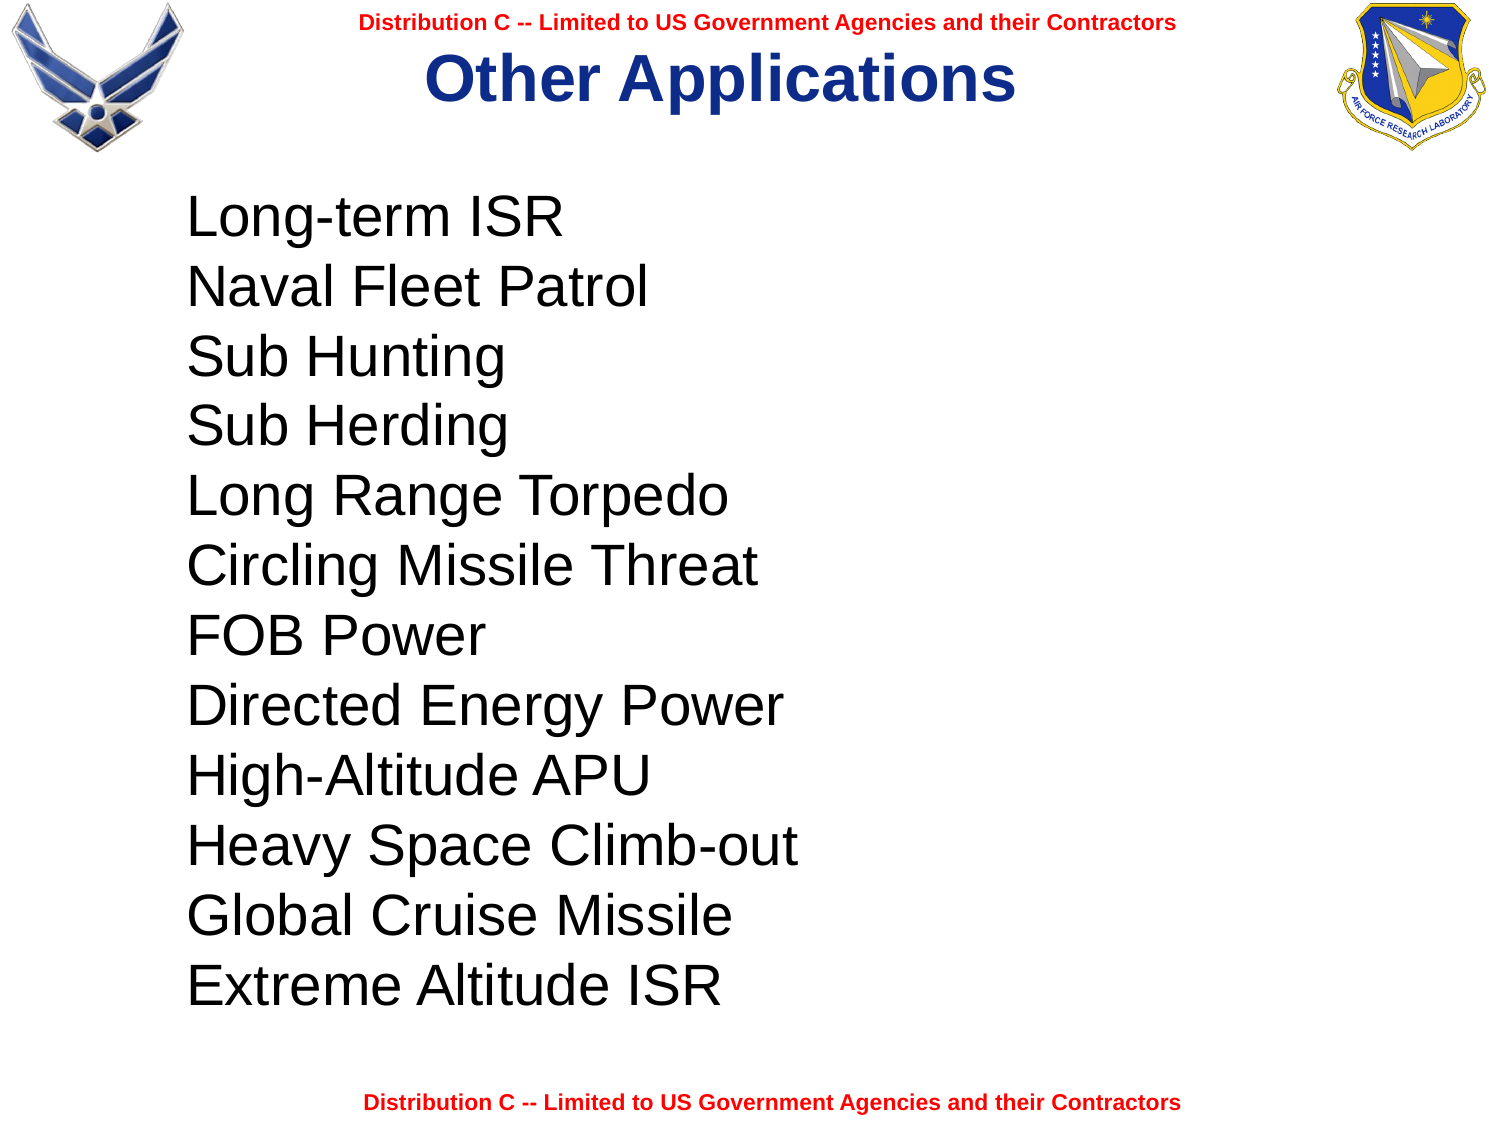

# Other Applications
Long-term ISR
Naval Fleet Patrol
Sub Hunting
Sub Herding
Long Range Torpedo
Circling Missile Threat
FOB Power
Directed Energy Power
High-Altitude APU
Heavy Space Climb-out
Global Cruise Missile
Extreme Altitude ISR